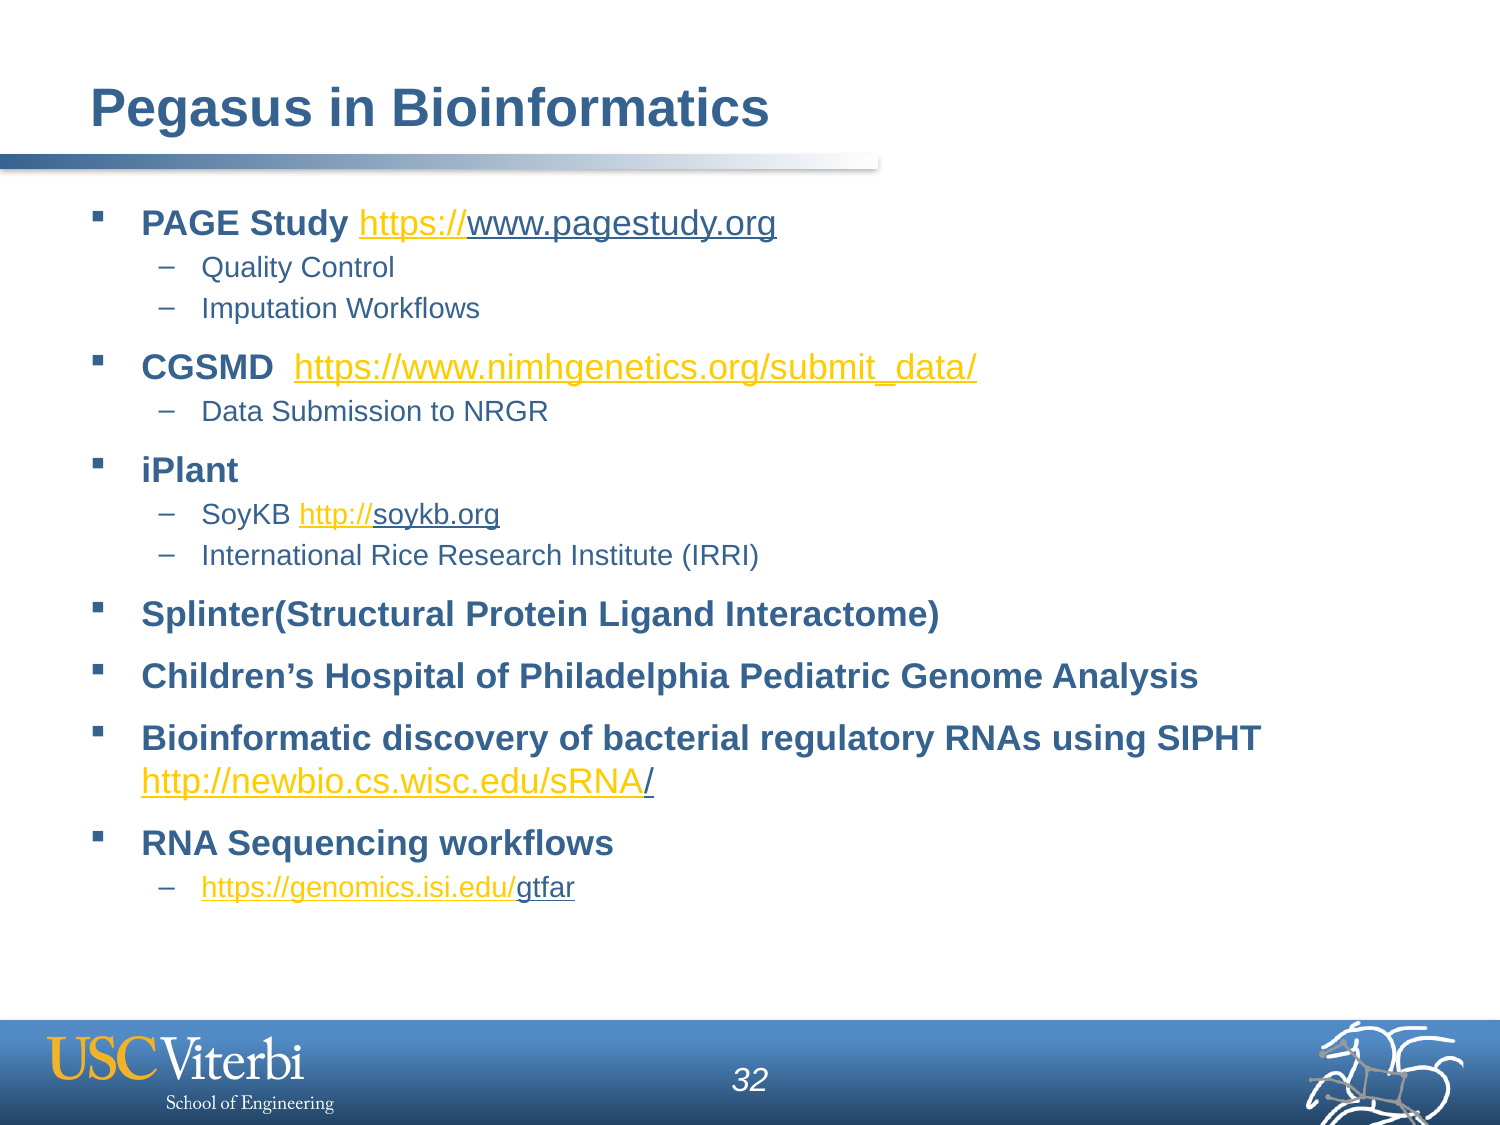

# Pegasus in Bioinformatics
PAGE Study https://www.pagestudy.org
Quality Control
Imputation Workflows
CGSMD  https://www.nimhgenetics.org/submit_data/
Data Submission to NRGR
iPlant
SoyKB http://soykb.org
International Rice Research Institute (IRRI)
Splinter(Structural Protein Ligand Interactome)
Children’s Hospital of Philadelphia Pediatric Genome Analysis
Bioinformatic discovery of bacterial regulatory RNAs using SIPHT http://newbio.cs.wisc.edu/sRNA/
RNA Sequencing workflows
https://genomics.isi.edu/gtfar